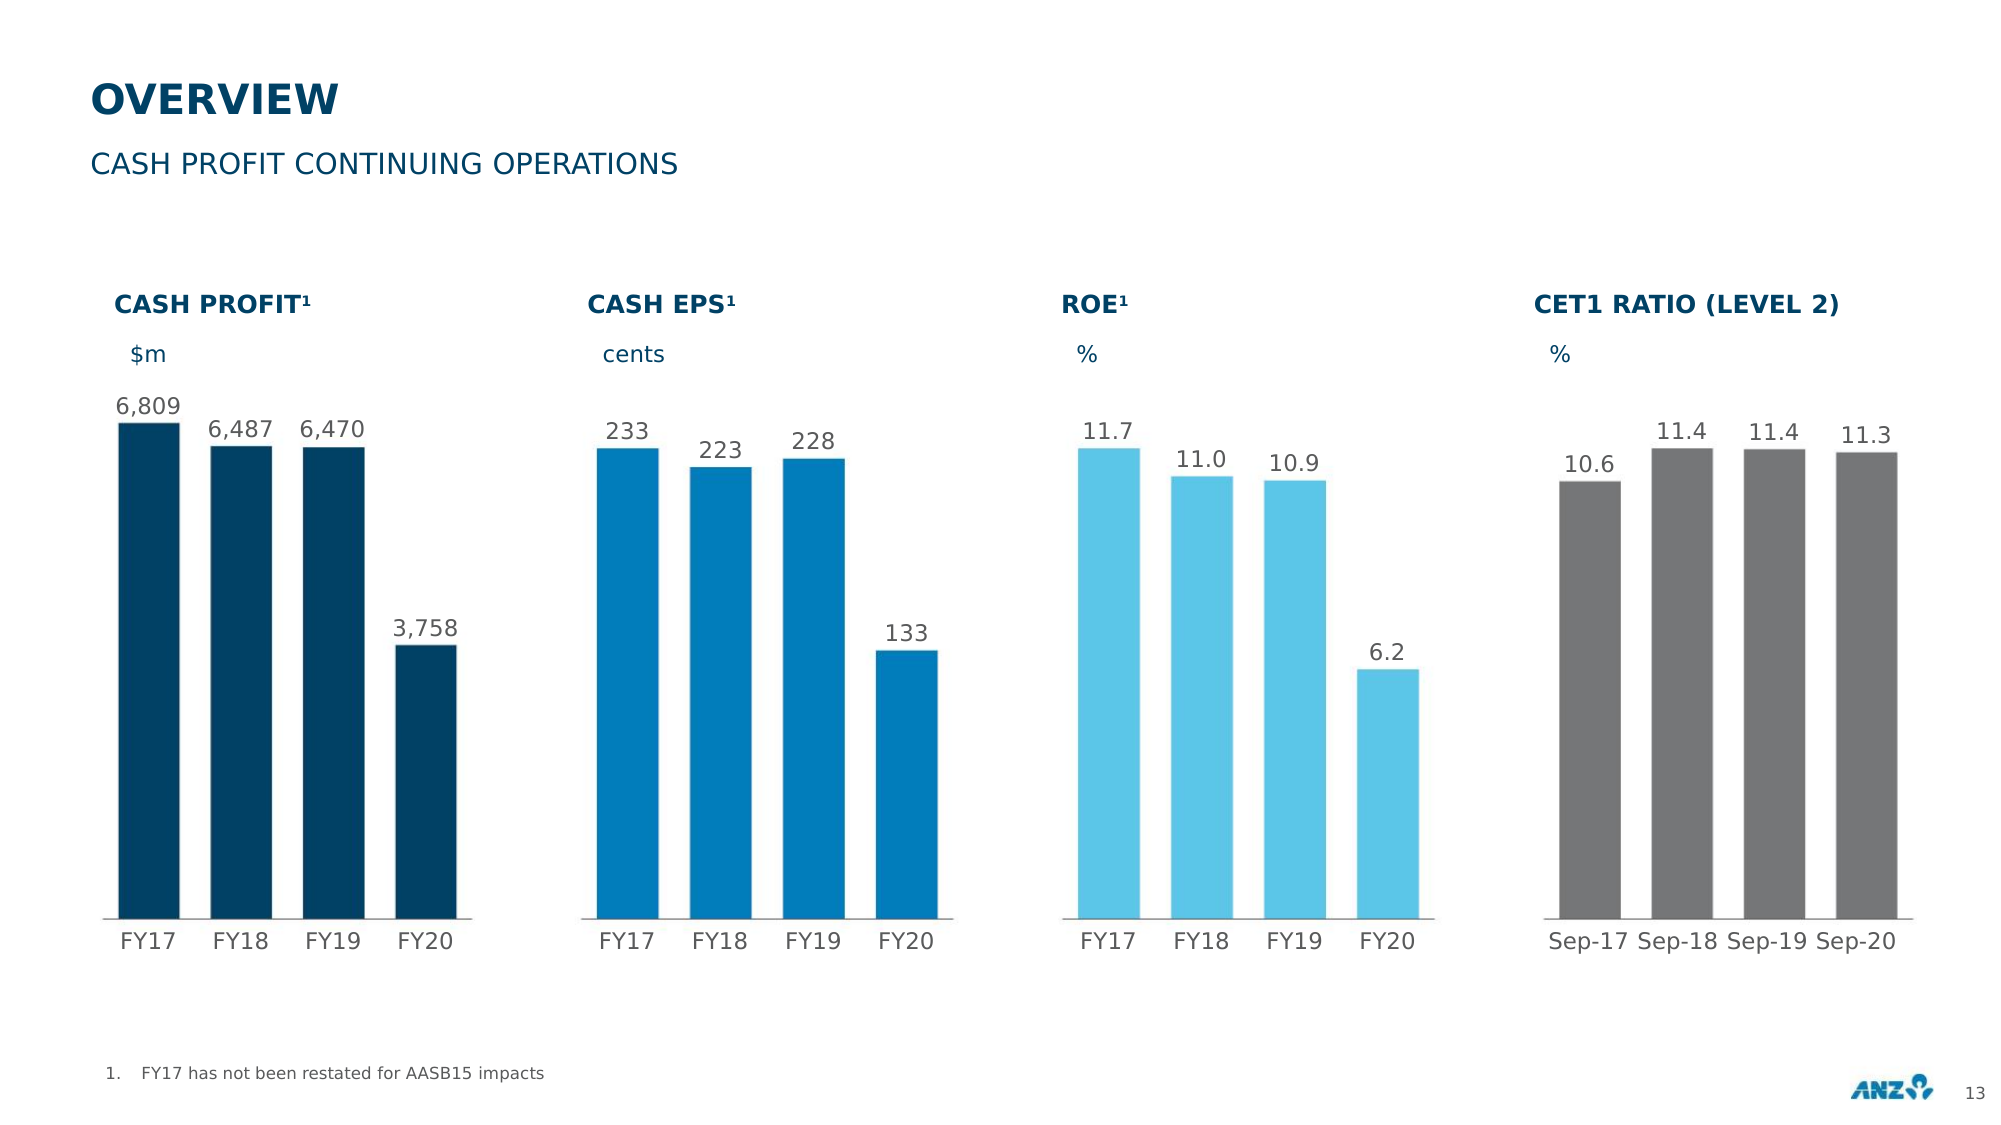

OVERVIEW
CASH PROFIT CONTINUING OPERATIONS
CASH PROFIT1
CASH EPS1
ROE1
CET1 RATIO (LEVEL 2)
$m
cents
%
%
6,809
6,487 6,470
233
11.7
11.4
11.4
11.3
228
223
11.0
10.9
10.6
3,758
133
6.2
FY17
FY18
FY19
FY20
FY17
FY18
FY19
FY20
FY17
FY18
FY19
FY20
Sep-17 Sep-18 Sep-19 Sep-20
1. FY17 has not been restated for AASB15 impacts
13